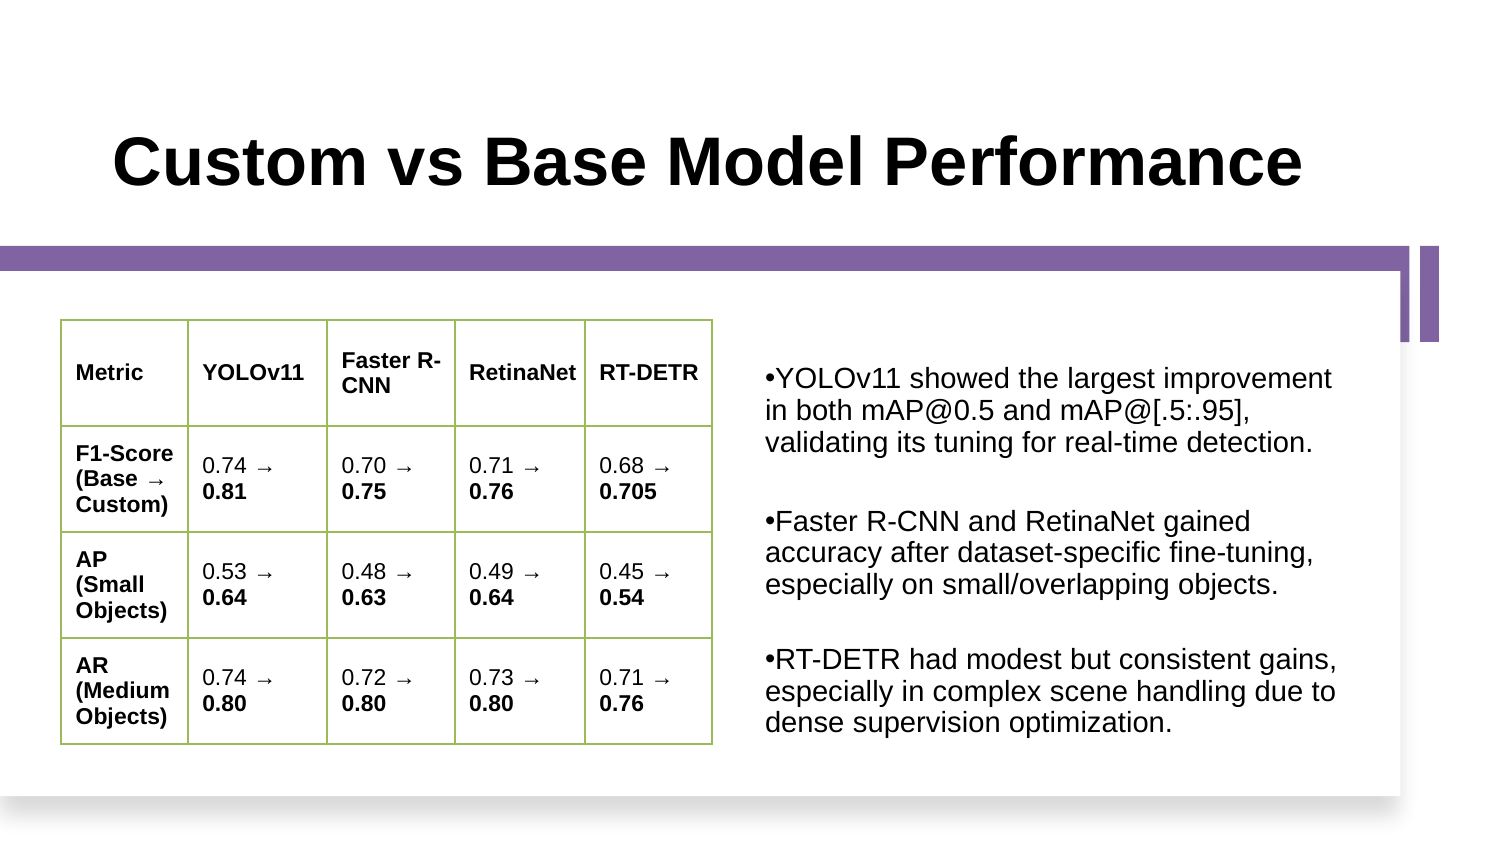

# Custom vs Base Model Performance

| Metric | YOLOv11 | Faster R-CNN | RetinaNet | RT-DETR |
| --- | --- | --- | --- | --- |
| F1-Score (Base → Custom) | 0.74 → 0.81 | 0.70 → 0.75 | 0.71 → 0.76 | 0.68 → 0.705 |
| AP (Small Objects) | 0.53 → 0.64 | 0.48 → 0.63 | 0.49 → 0.64 | 0.45 → 0.54 |
| AR (Medium Objects) | 0.74 → 0.80 | 0.72 → 0.80 | 0.73 → 0.80 | 0.71 → 0.76 |
YOLOv11 showed the largest improvement in both mAP@0.5 and mAP@[.5:.95], validating its tuning for real-time detection.
Faster R-CNN and RetinaNet gained accuracy after dataset-specific fine-tuning, especially on small/overlapping objects.
RT-DETR had modest but consistent gains, especially in complex scene handling due to dense supervision optimization.